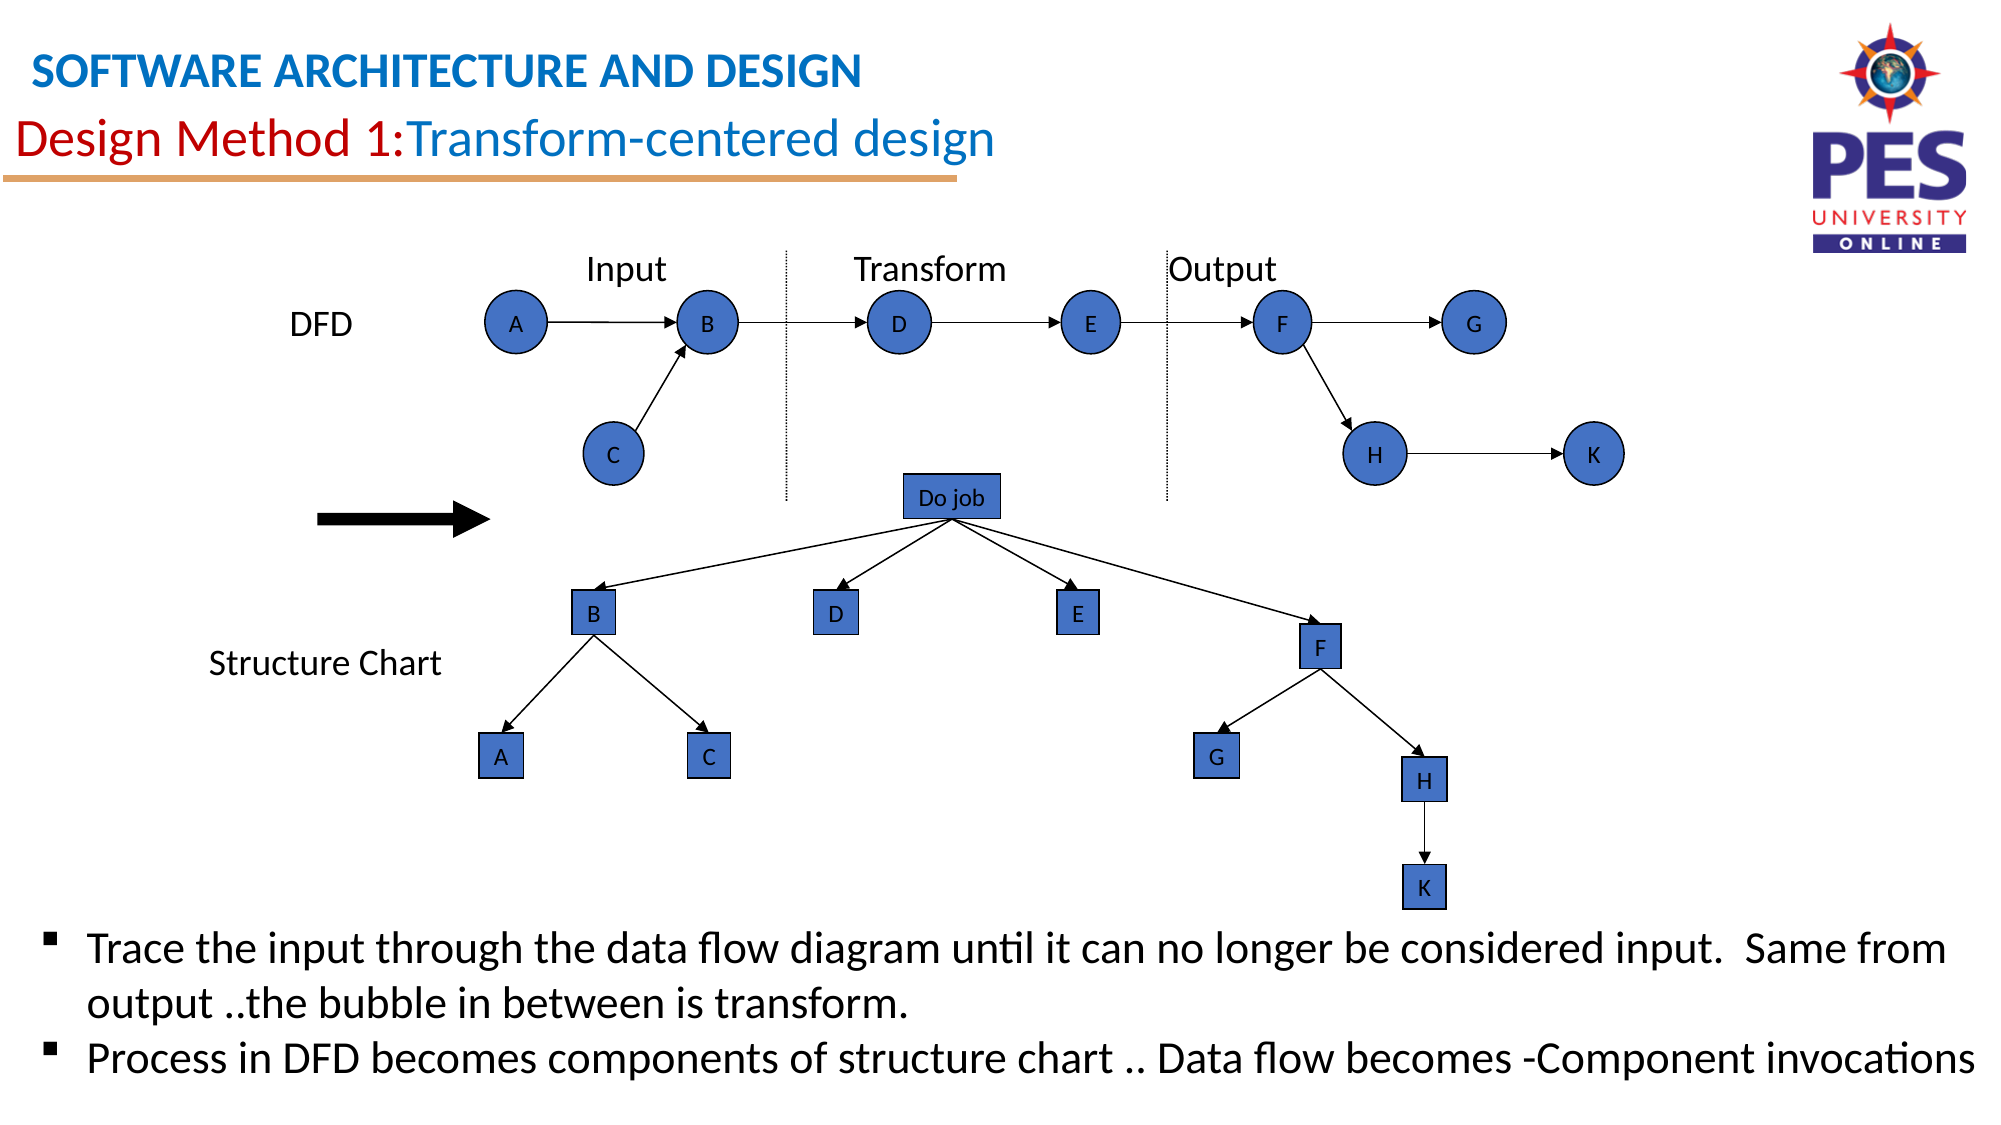

Design Method 1:Transform-centered design
Input                      Transform                   Output

A
B
D
E
F
G
C
H
K
DFD
Do job
B
D
E
F
A
C
G
H
K

Structure Chart
Trace the input through the data flow diagram until it can no longer be considered input.  Same from output ..the bubble in between is transform.
Process in DFD becomes components of structure chart .. Data flow becomes -Component invocations